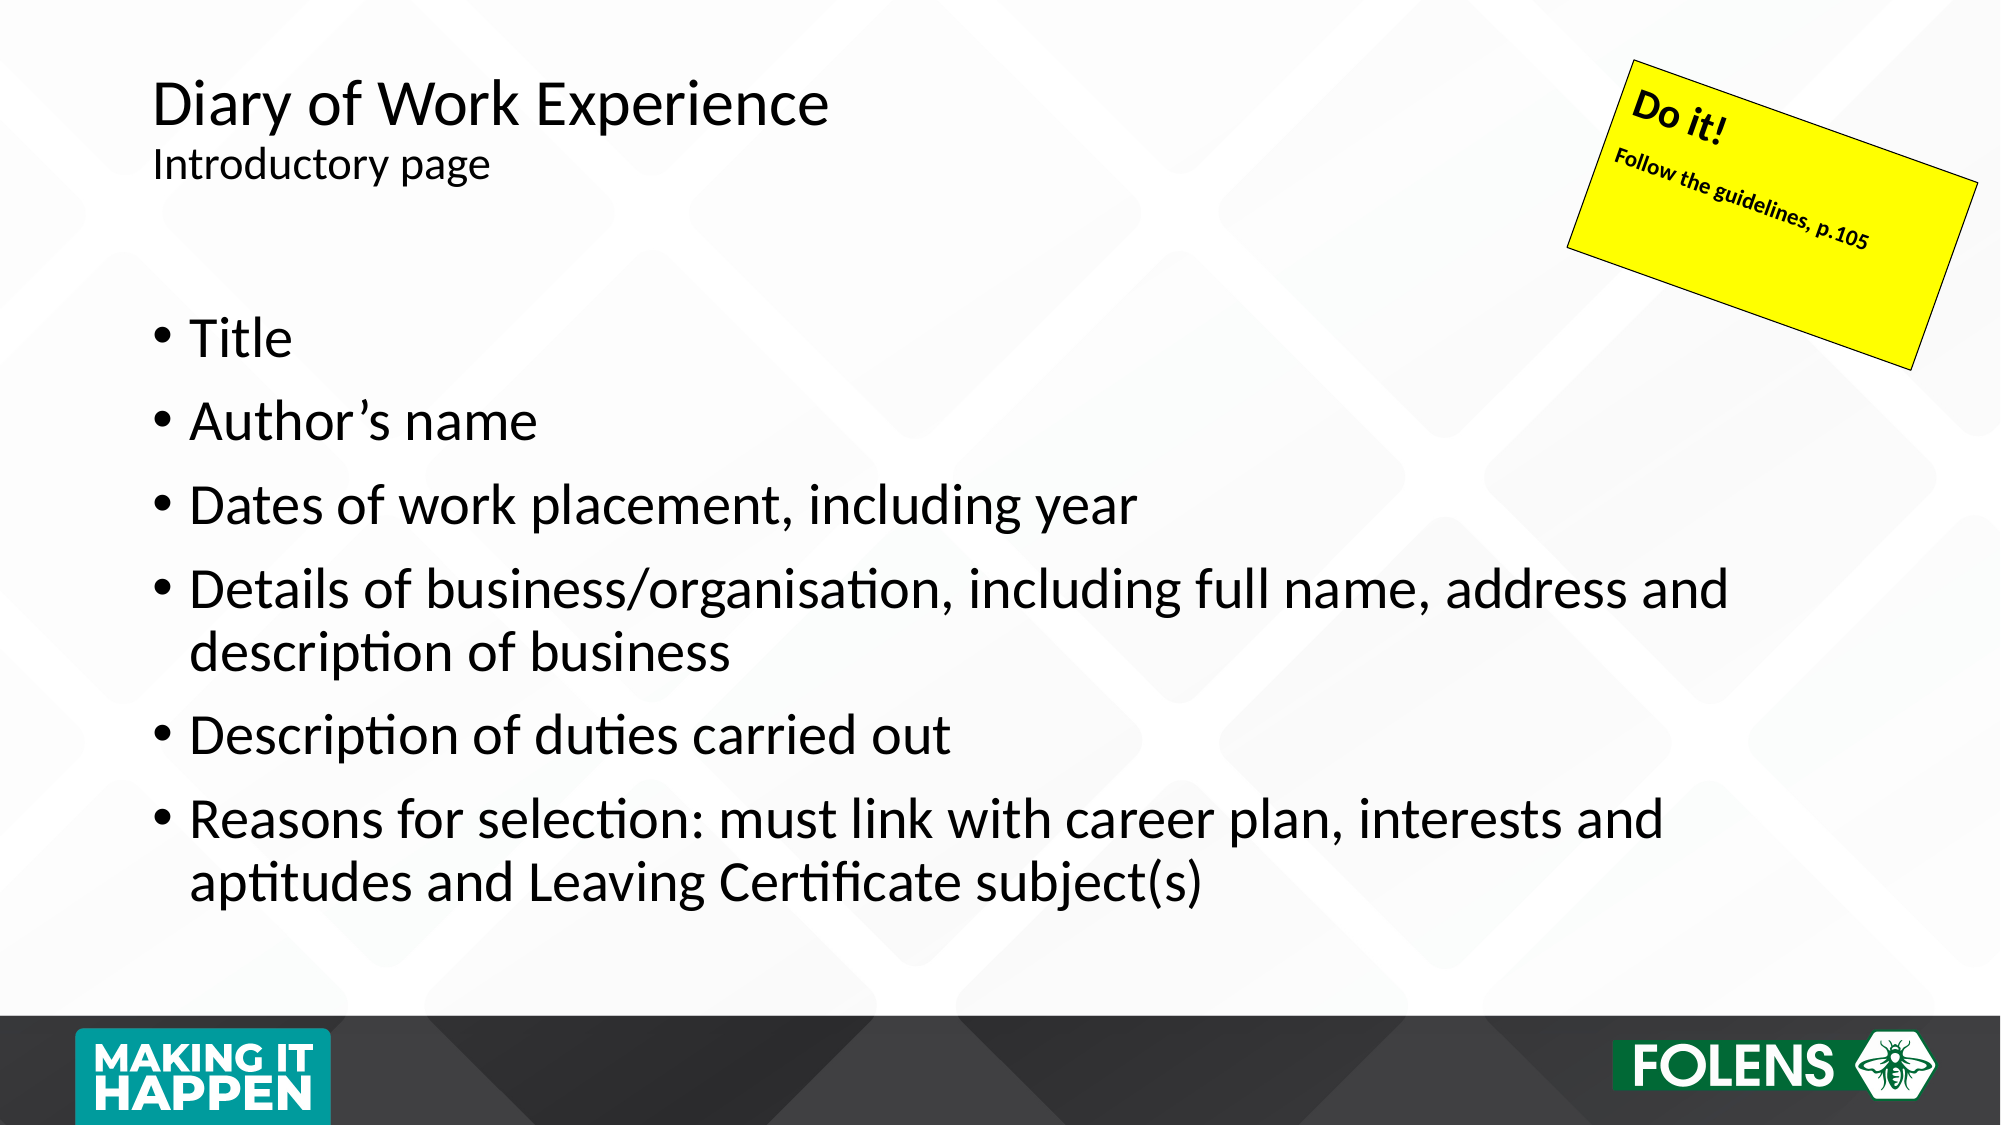

# Diary of Work Experience Introductory page
Do it!
Follow the guidelines, p.105
Title
Author’s name
Dates of work placement, including year
Details of business/organisation, including full name, address and description of business
Description of duties carried out
Reasons for selection: must link with career plan, interests and aptitudes and Leaving Certificate subject(s)